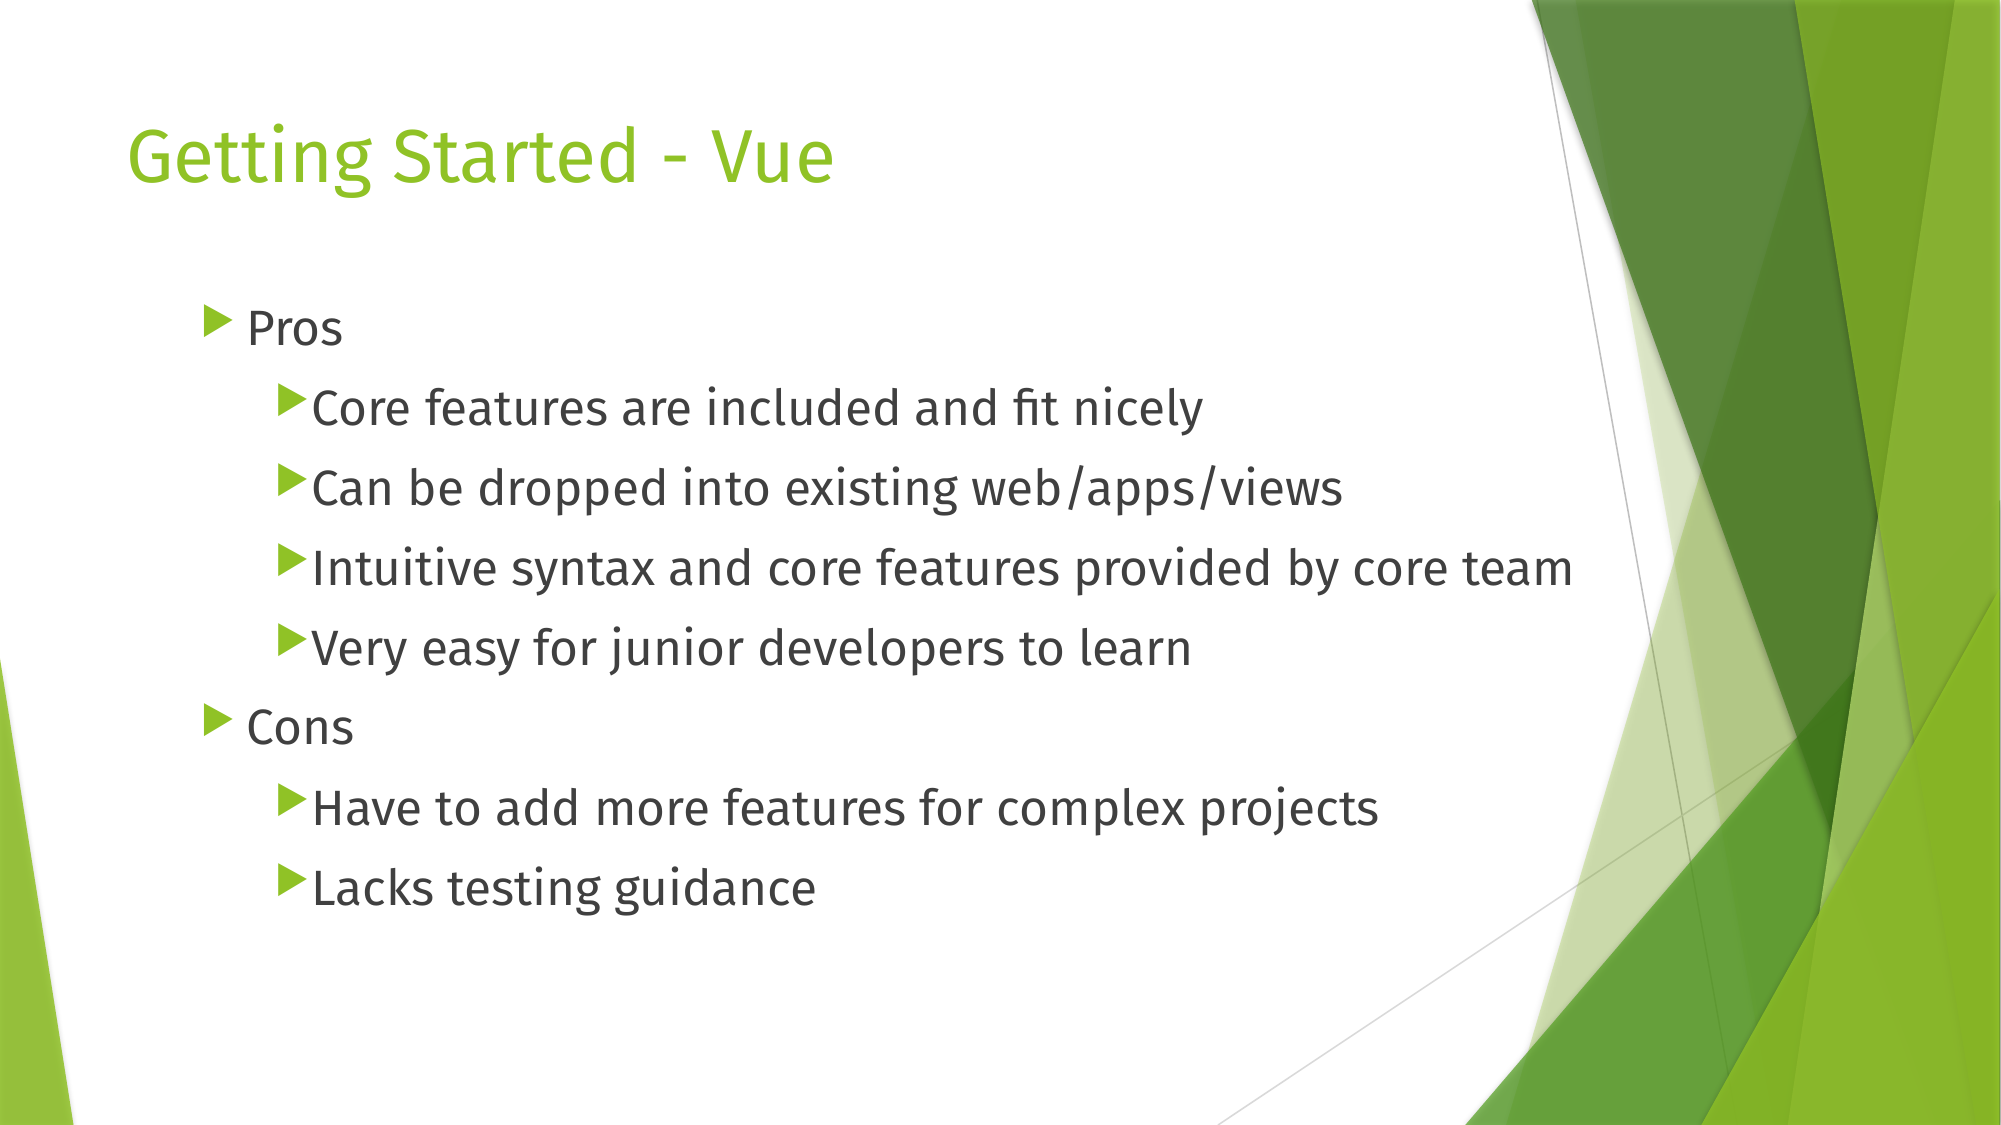

# Getting Started - Vue

Pros
Core features are included and fit nicely
Can be dropped into existing web/apps/views
Intuitive syntax and core features provided by core team
Very easy for junior developers to learn
Cons
Have to add more features for complex projects
Lacks testing guidance